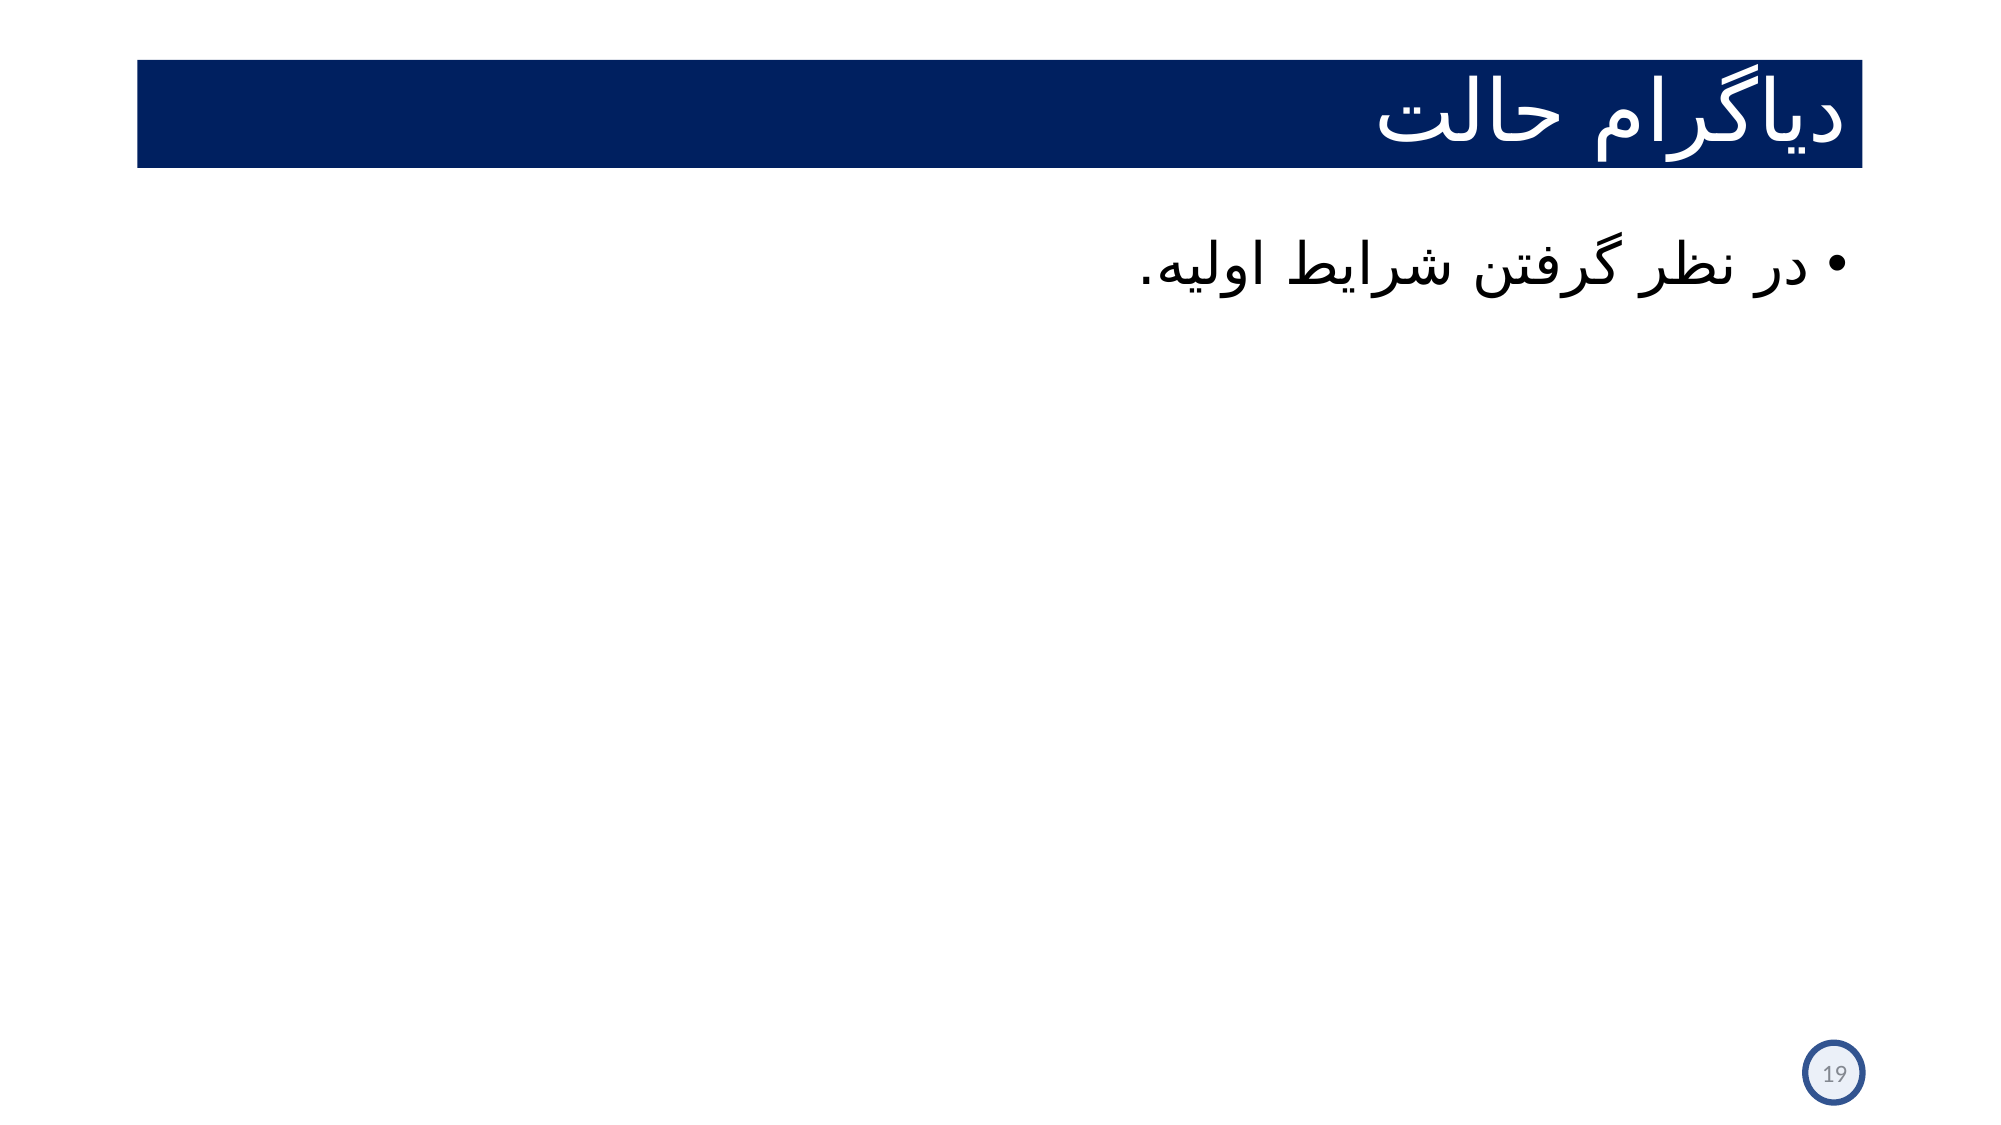

# دیاگرام حالت
در نظر گرفتن شرایط اولیه.
19